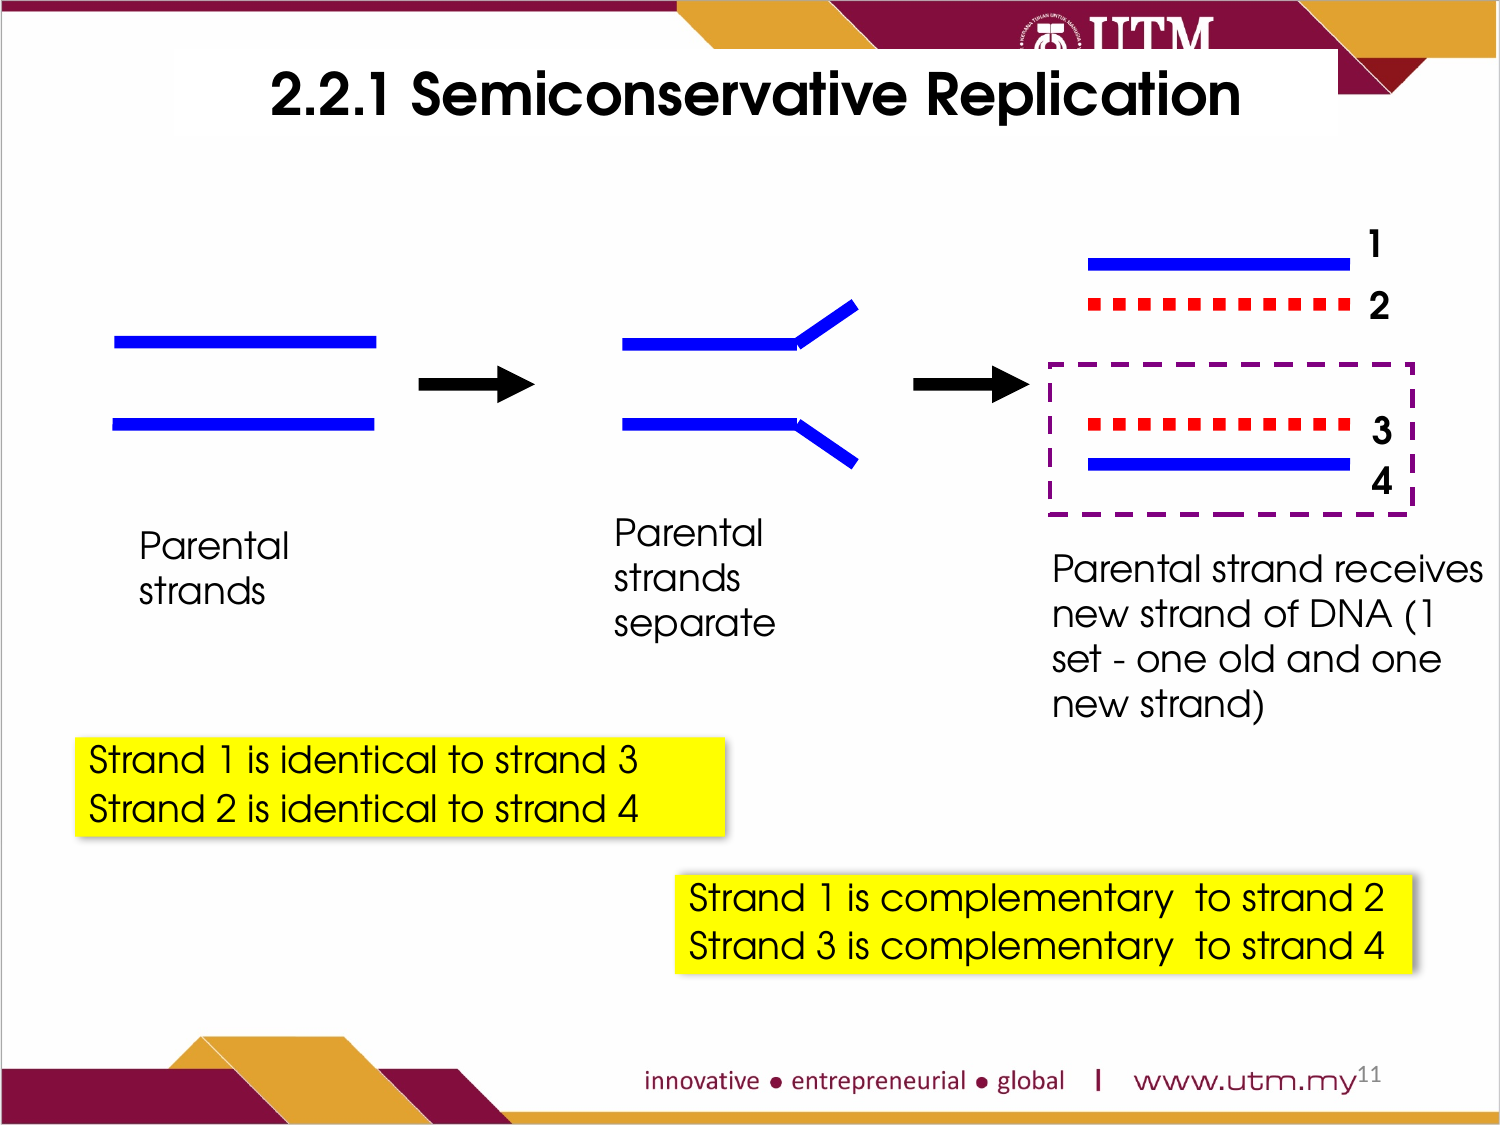

2.2.1 Semiconservative Replication
1

2

3
4
Parental strands separate
Parental strands
Parental strand receives new strand of DNA (1 set - one old and one new strand)
Strand 1 is identical to strand 3
Strand 2 is identical to strand 4
Strand 1 is complementary  to strand 2
Strand 3 is complementary  to strand 4
11